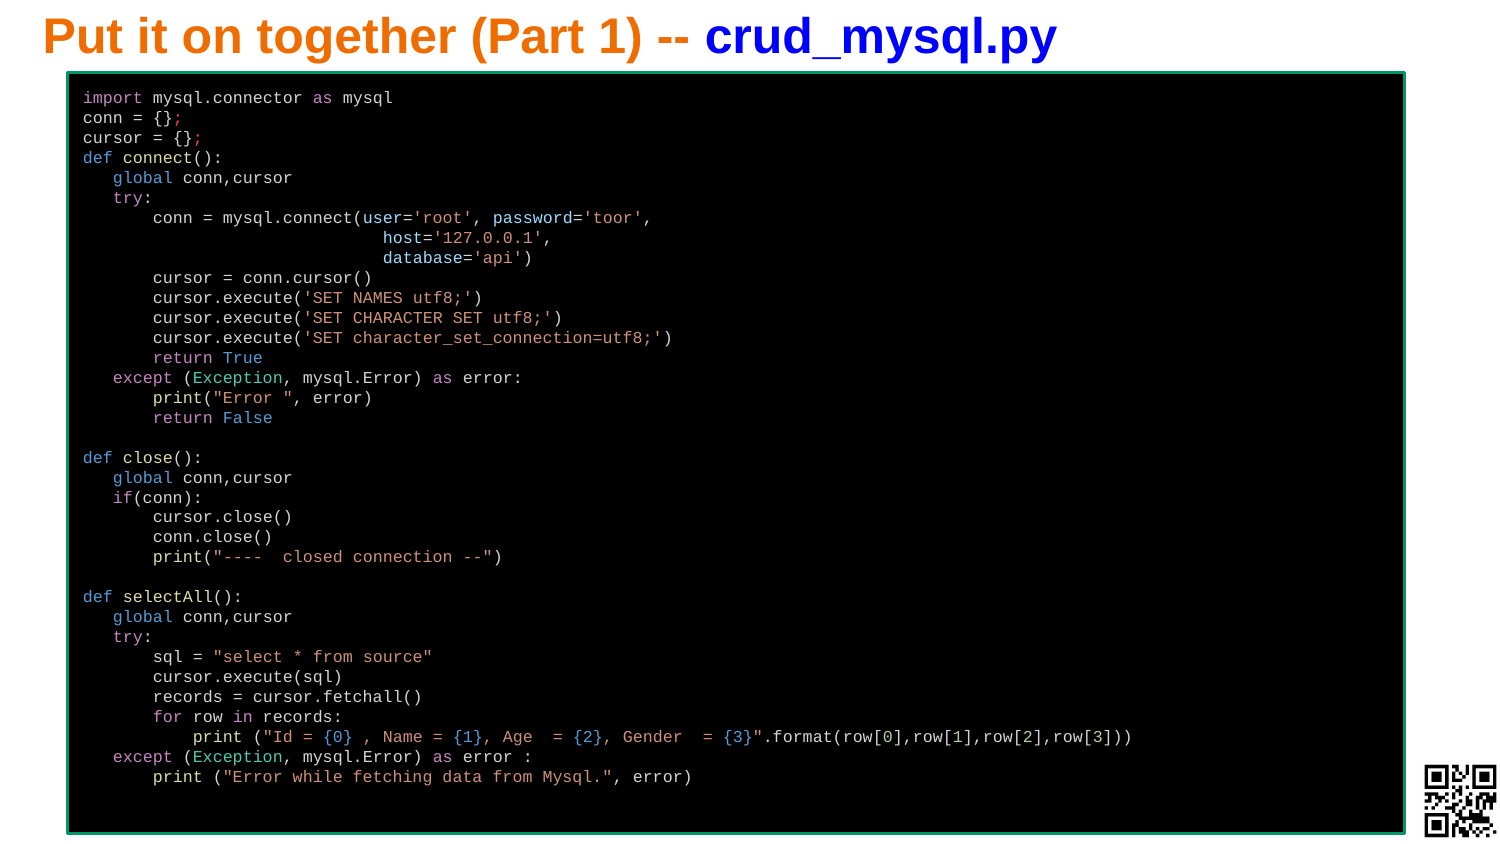

# Put it on together (Part 1) -- crud_mysql.py
import mysql.connector as mysql
conn = {};
cursor = {};
def connect():
   global conn,cursor
   try:
       conn = mysql.connect(user='root', password='toor',
                              host='127.0.0.1',
                              database='api')
       cursor = conn.cursor()
       cursor.execute('SET NAMES utf8;')
       cursor.execute('SET CHARACTER SET utf8;')
       cursor.execute('SET character_set_connection=utf8;')
       return True
   except (Exception, mysql.Error) as error:
       print("Error ", error)
       return False

def close():
   global conn,cursor
   if(conn):
       cursor.close()
       conn.close()
       print("----  closed connection --")

def selectAll():
   global conn,cursor
   try:
       sql = "select * from source"
       cursor.execute(sql)
       records = cursor.fetchall()
       for row in records:
           print ("Id = {0} , Name = {1}, Age  = {2}, Gender  = {3}".format(row[0],row[1],row[2],row[3]))
   except (Exception, mysql.Error) as error :
       print ("Error while fetching data from Mysql.", error)